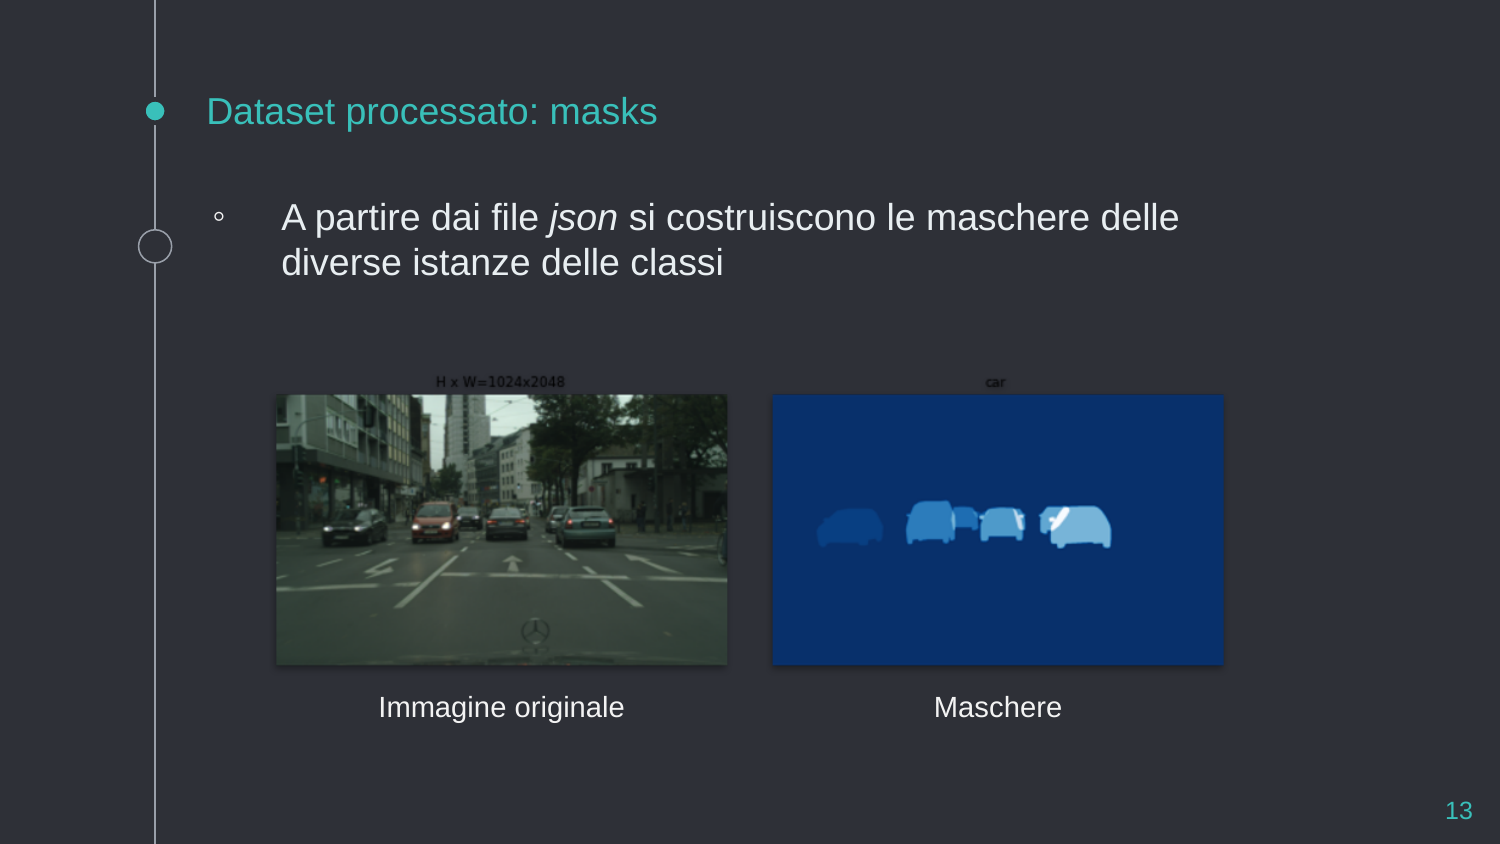

# Dataset processato: masks
A partire dai file json si costruiscono le maschere delle diverse istanze delle classi
Immagine originale
Maschere
13